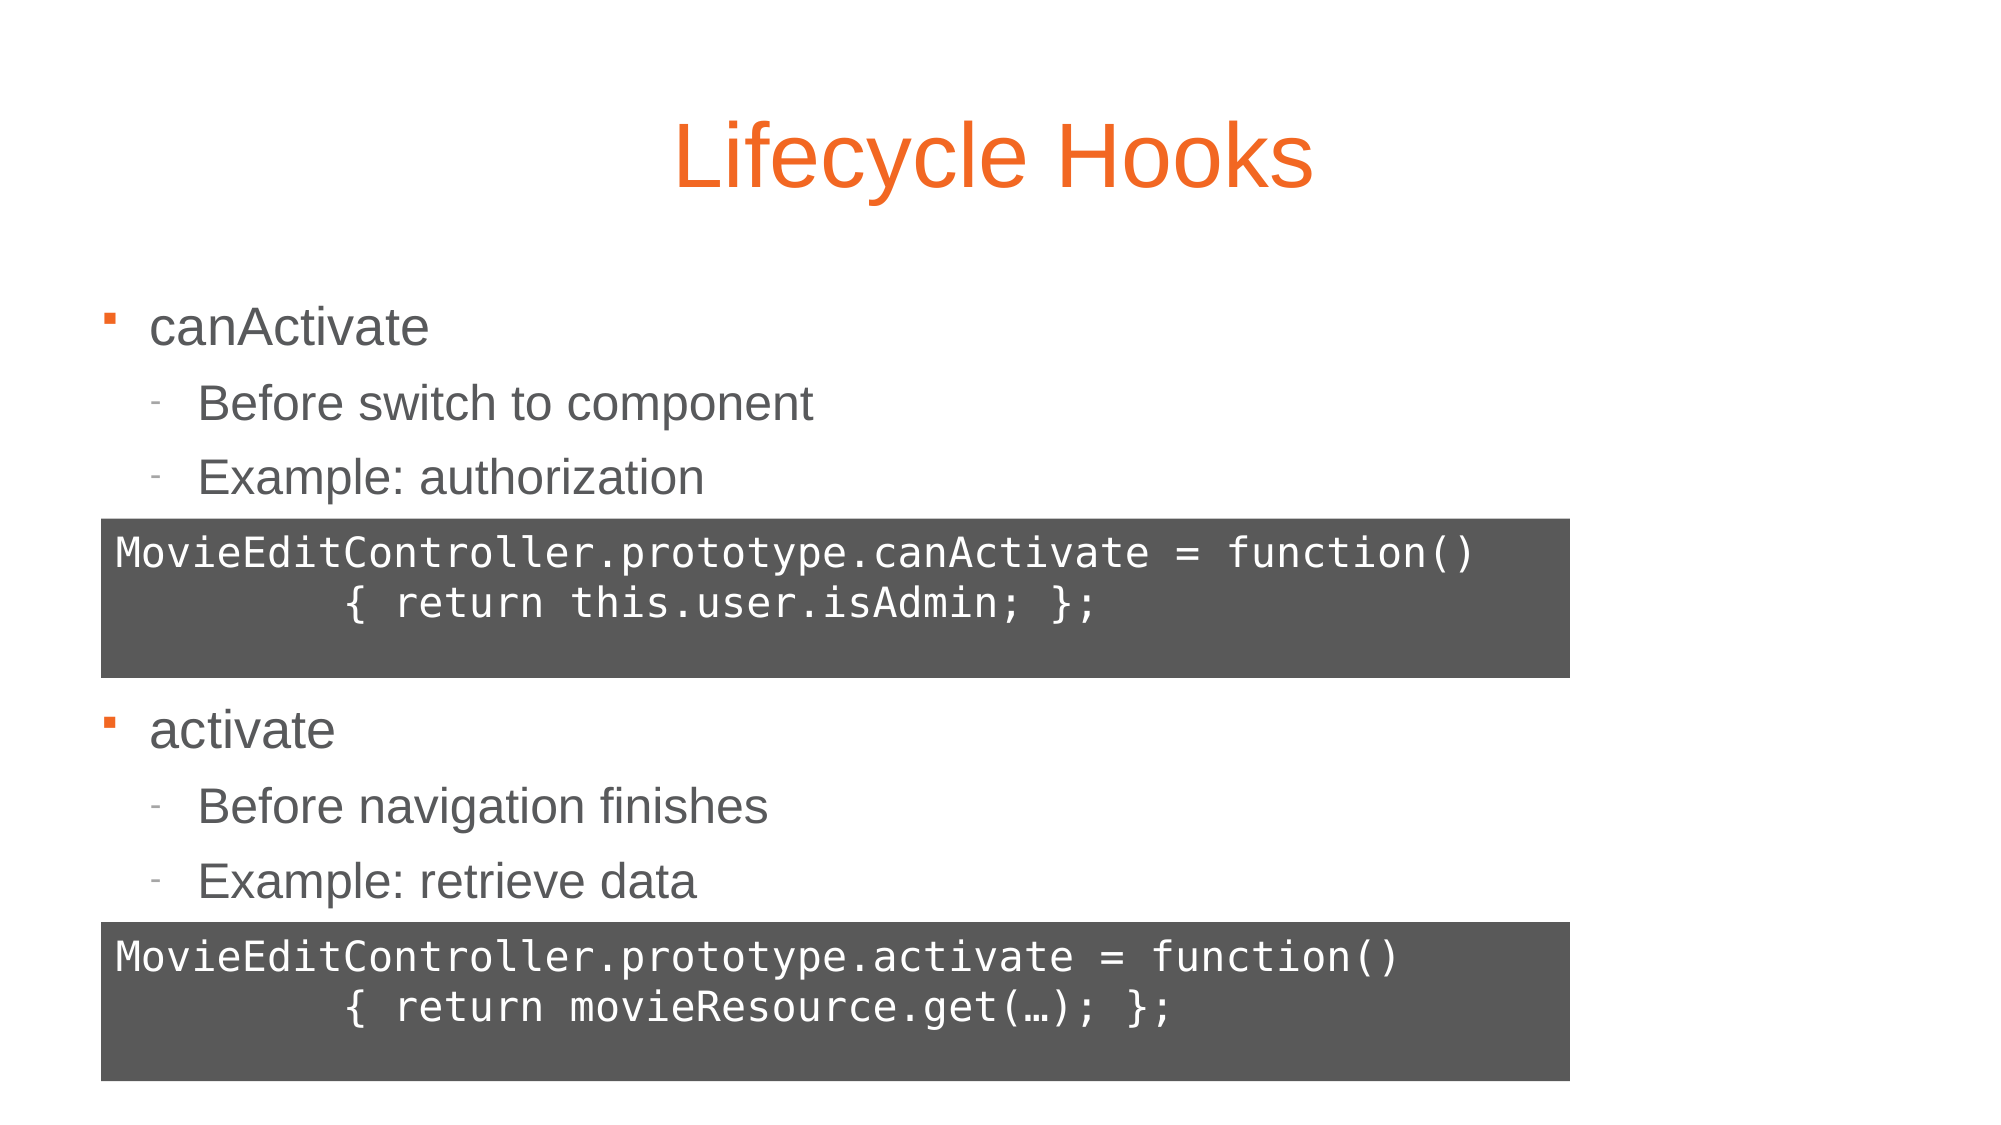

# Lifecycle Hooks
canActivate
Before switch to component
Example: authorization
MovieEditController.prototype.canActivate = function()
         { return this.user.isAdmin; };
activate
Before navigation finishes
Example: retrieve data
MovieEditController.prototype.activate = function()
         { return movieResource.get(…); };